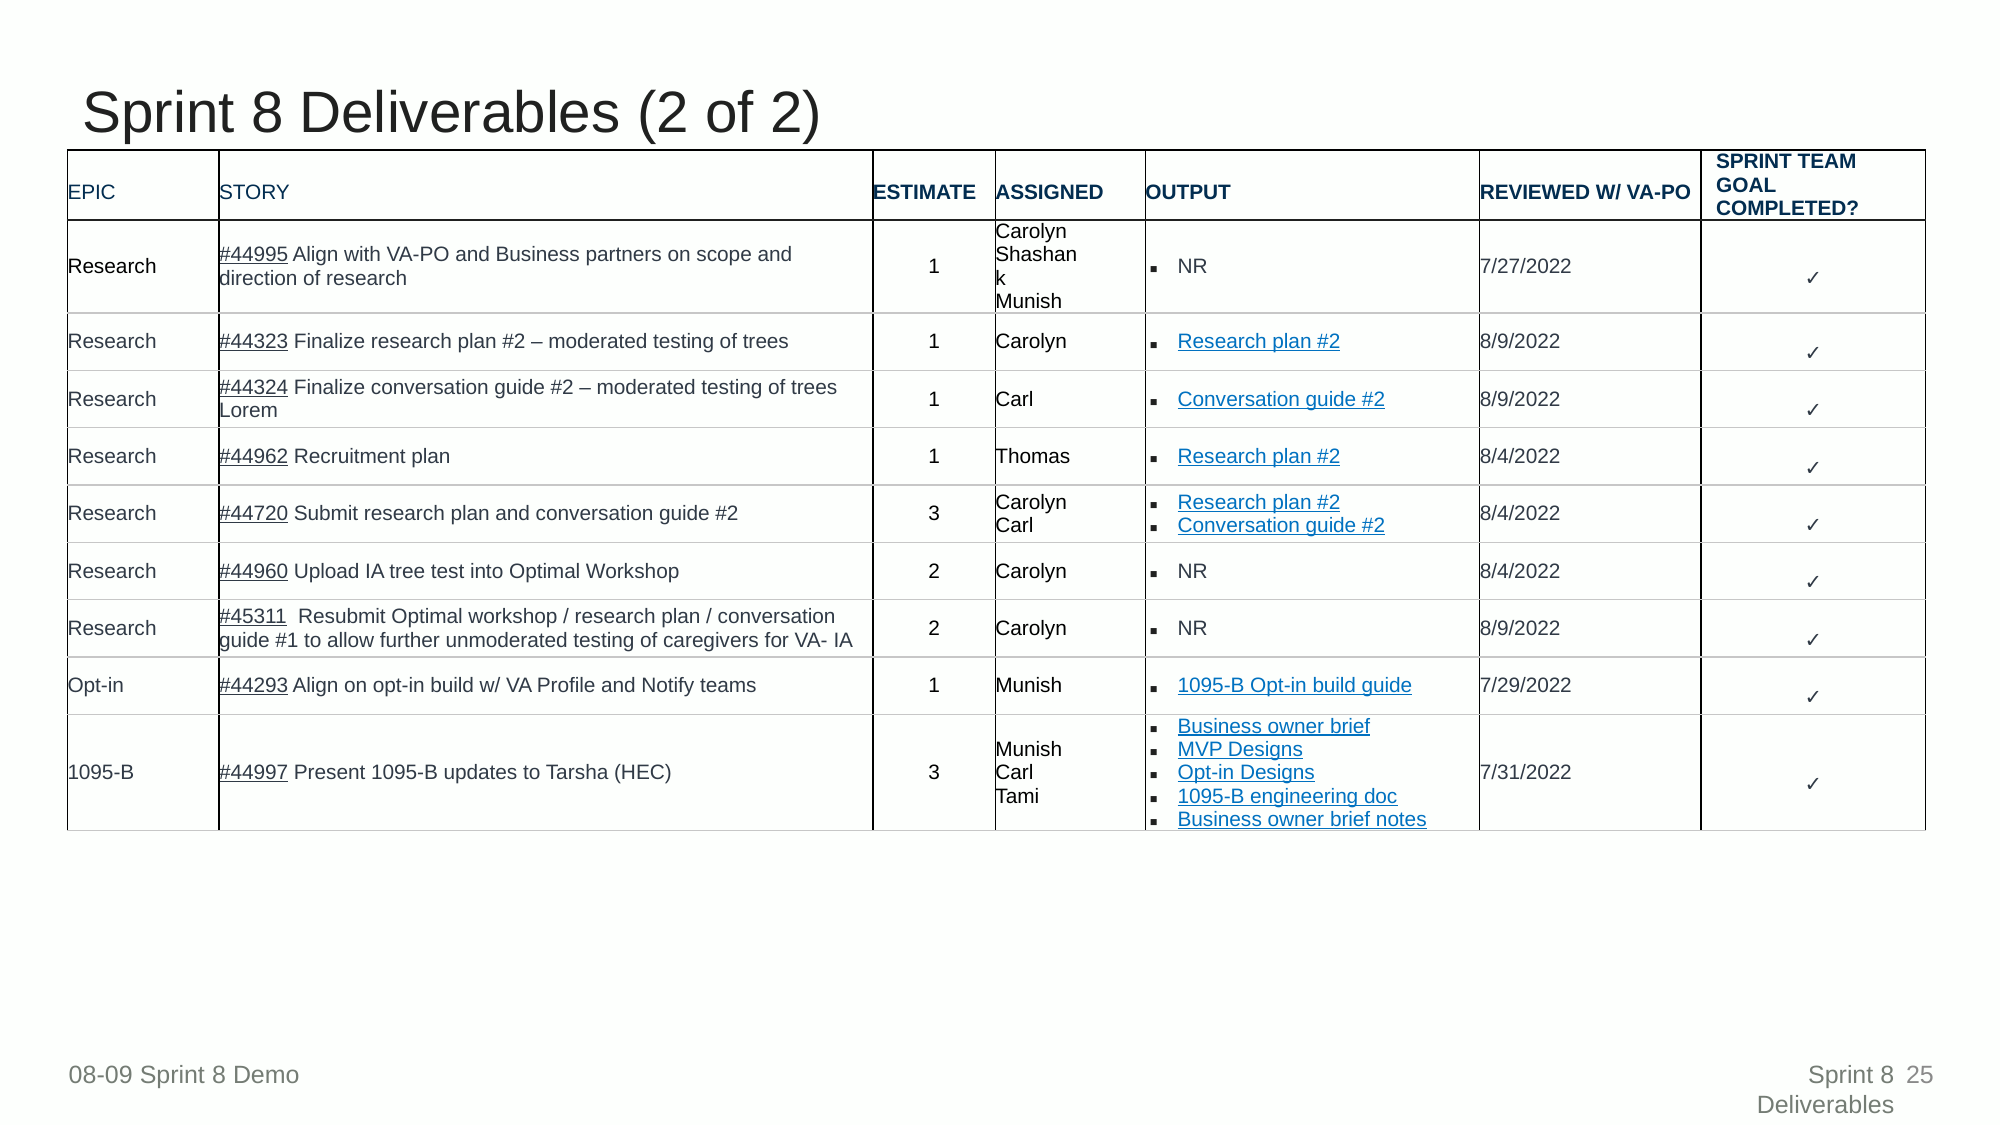

# Sprint 8 Deliverables (2 of 2)
| EPIC | STORY | ESTIMATE | ASSIGNED | OUTPUT | REVIEWED W/ VA-PO | SPRINT TEAM GOAL COMPLETED? |
| --- | --- | --- | --- | --- | --- | --- |
| Research | #44995 Align with VA-PO and Business partners on scope and direction of research | 1 | Carolyn Shashank Munish | NR | 7/27/2022 | ✓ |
| Research | #44323 Finalize research plan #2 – moderated testing of trees | 1 | Carolyn | Research plan #2 | 8/9/2022 | ✓ |
| Research | #44324 Finalize conversation guide #2 – moderated testing of trees Lorem | 1 | Carl | Conversation guide #2 | 8/9/2022 | ✓ |
| Research | #44962 Recruitment plan | 1 | Thomas | Research plan #2 | 8/4/2022 | ✓ |
| Research | #44720 Submit research plan and conversation guide #2 | 3 | Carolyn Carl | Research plan #2 Conversation guide #2 | 8/4/2022 | ✓ |
| Research | #44960 Upload IA tree test into Optimal Workshop | 2 | Carolyn | NR | 8/4/2022 | ✓ |
| Research | #45311 Resubmit Optimal workshop / research plan / conversation guide #1 to allow further unmoderated testing of caregivers for VA- IA | 2 | Carolyn | NR | 8/9/2022 | ✓ |
| Opt-in | #44293 Align on opt-in build w/ VA Profile and Notify teams | 1 | Munish | 1095-B Opt-in build guide | 7/29/2022 | ✓ |
| 1095-B | #44997 Present 1095-B updates to Tarsha (HEC) | 3 | Munish Carl Tami | Business owner brief MVP Designs Opt-in Designs 1095-B engineering doc Business owner brief notes | 7/31/2022 | ✓ |
25
08-09 Sprint 8 Demo
Sprint 8 Deliverables